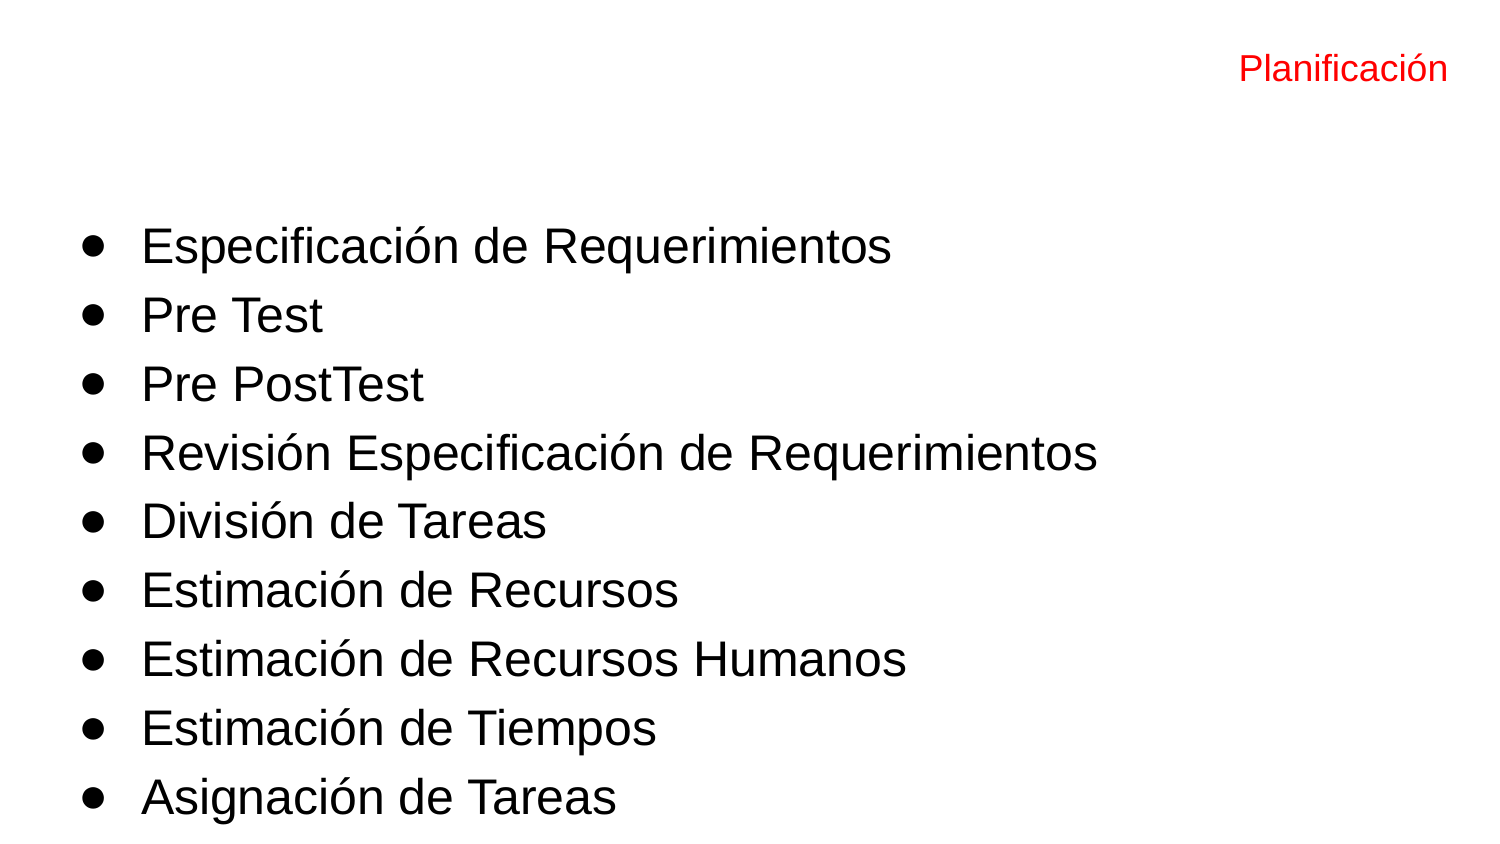

# Planificación
Especificación de Requerimientos
Pre Test
Pre PostTest
Revisión Especificación de Requerimientos
División de Tareas
Estimación de Recursos
Estimación de Recursos Humanos
Estimación de Tiempos
Asignación de Tareas